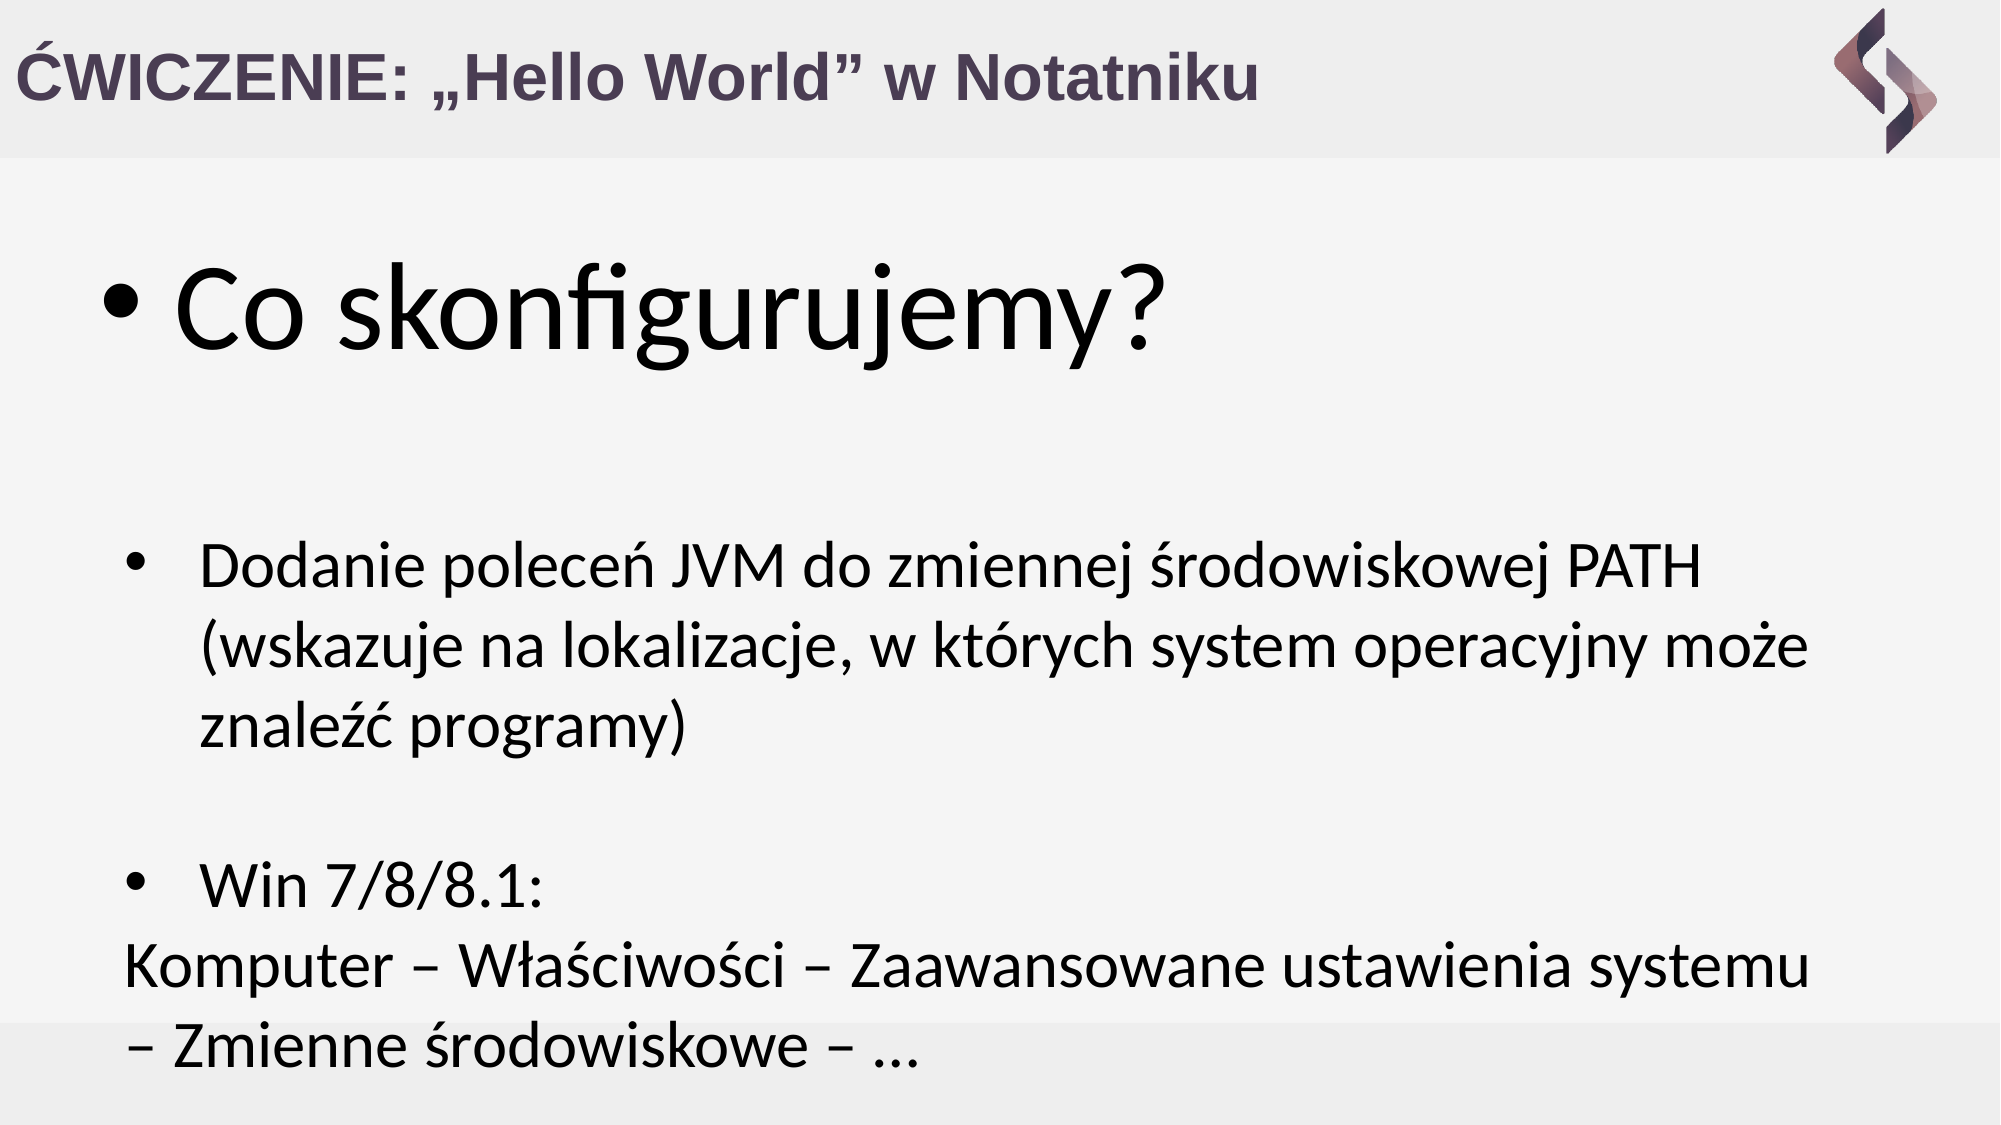

# ĆWICZENIE: „Hello World” w Notatniku
Co skonfigurujemy?
Dodanie poleceń JVM do zmiennej środowiskowej PATH (wskazuje na lokalizacje, w których system operacyjny może znaleźć programy)

Win 7/8/8.1:
Komputer – Właściwości – Zaawansowane ustawienia systemu – Zmienne środowiskowe – …